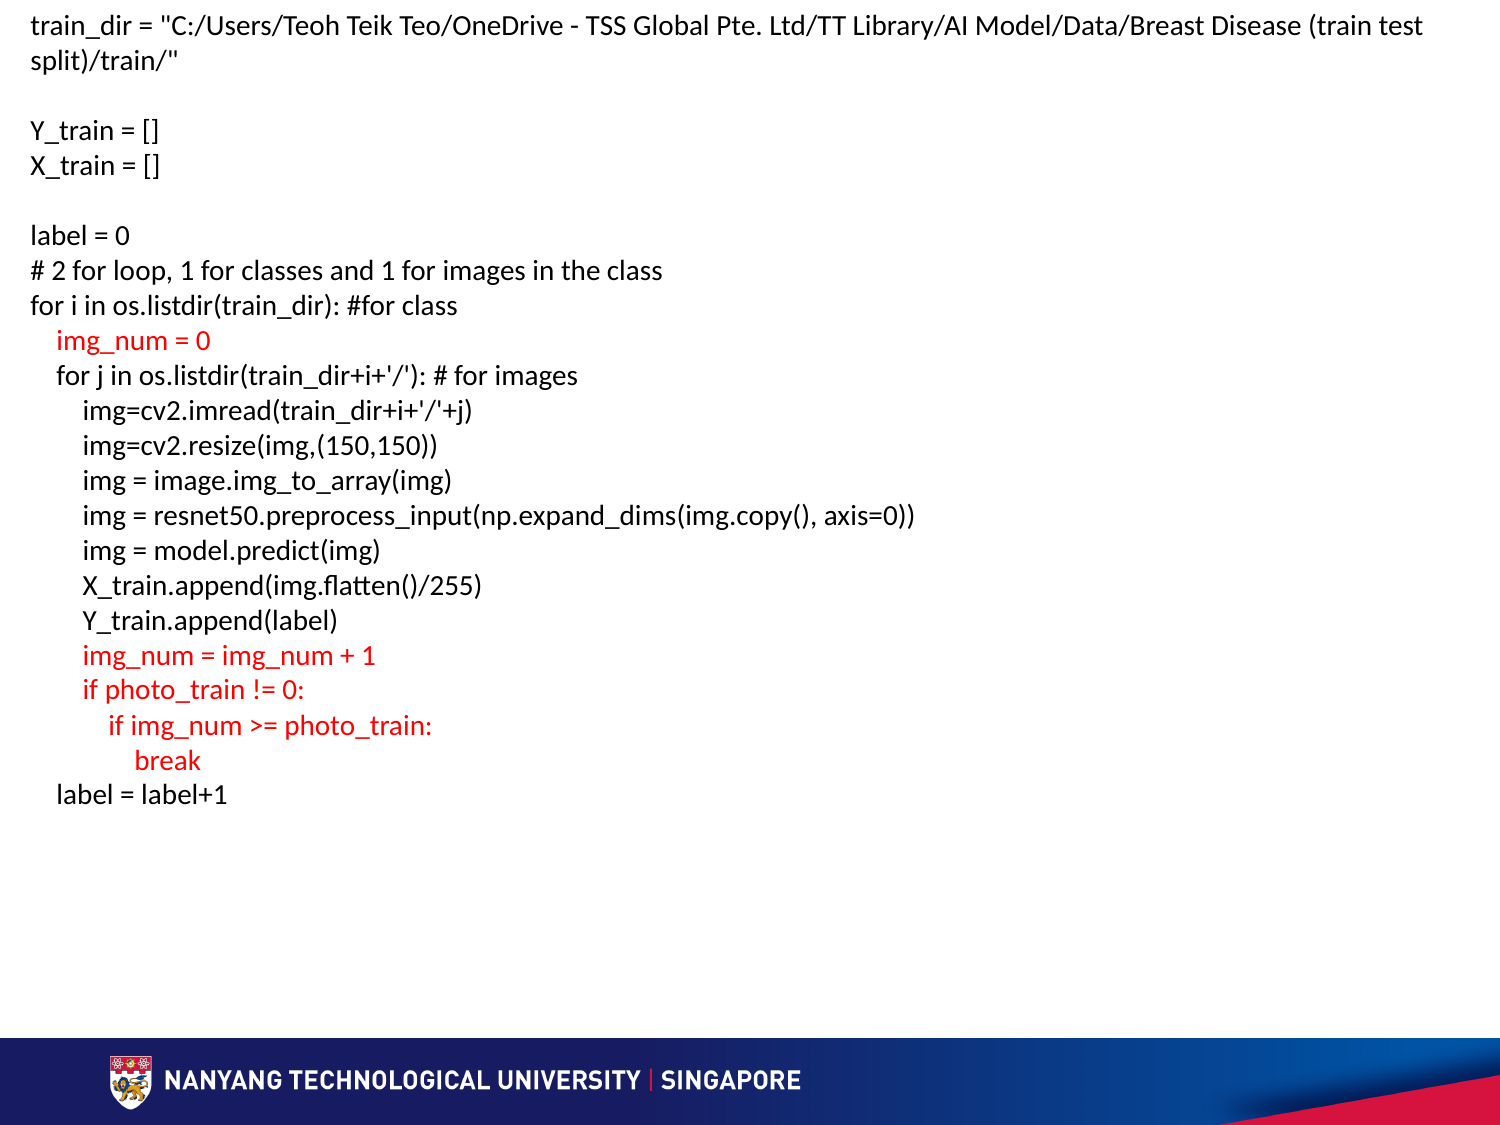

train_dir = "C:/Users/Teoh Teik Teo/OneDrive - TSS Global Pte. Ltd/TT Library/AI Model/Data/Breast Disease (train test split)/train/"

Y_train = []
X_train = []

label = 0
# 2 for loop, 1 for classes and 1 for images in the class
for i in os.listdir(train_dir): #for class
    img_num = 0
    for j in os.listdir(train_dir+i+'/'): # for images
        img=cv2.imread(train_dir+i+'/'+j)
        img=cv2.resize(img,(150,150))
        img = image.img_to_array(img)
        img = resnet50.preprocess_input(np.expand_dims(img.copy(), axis=0))
        img = model.predict(img)
        X_train.append(img.flatten()/255)
        Y_train.append(label)
        img_num = img_num + 1
        if photo_train != 0:
            if img_num >= photo_train:
                break
    label = label+1